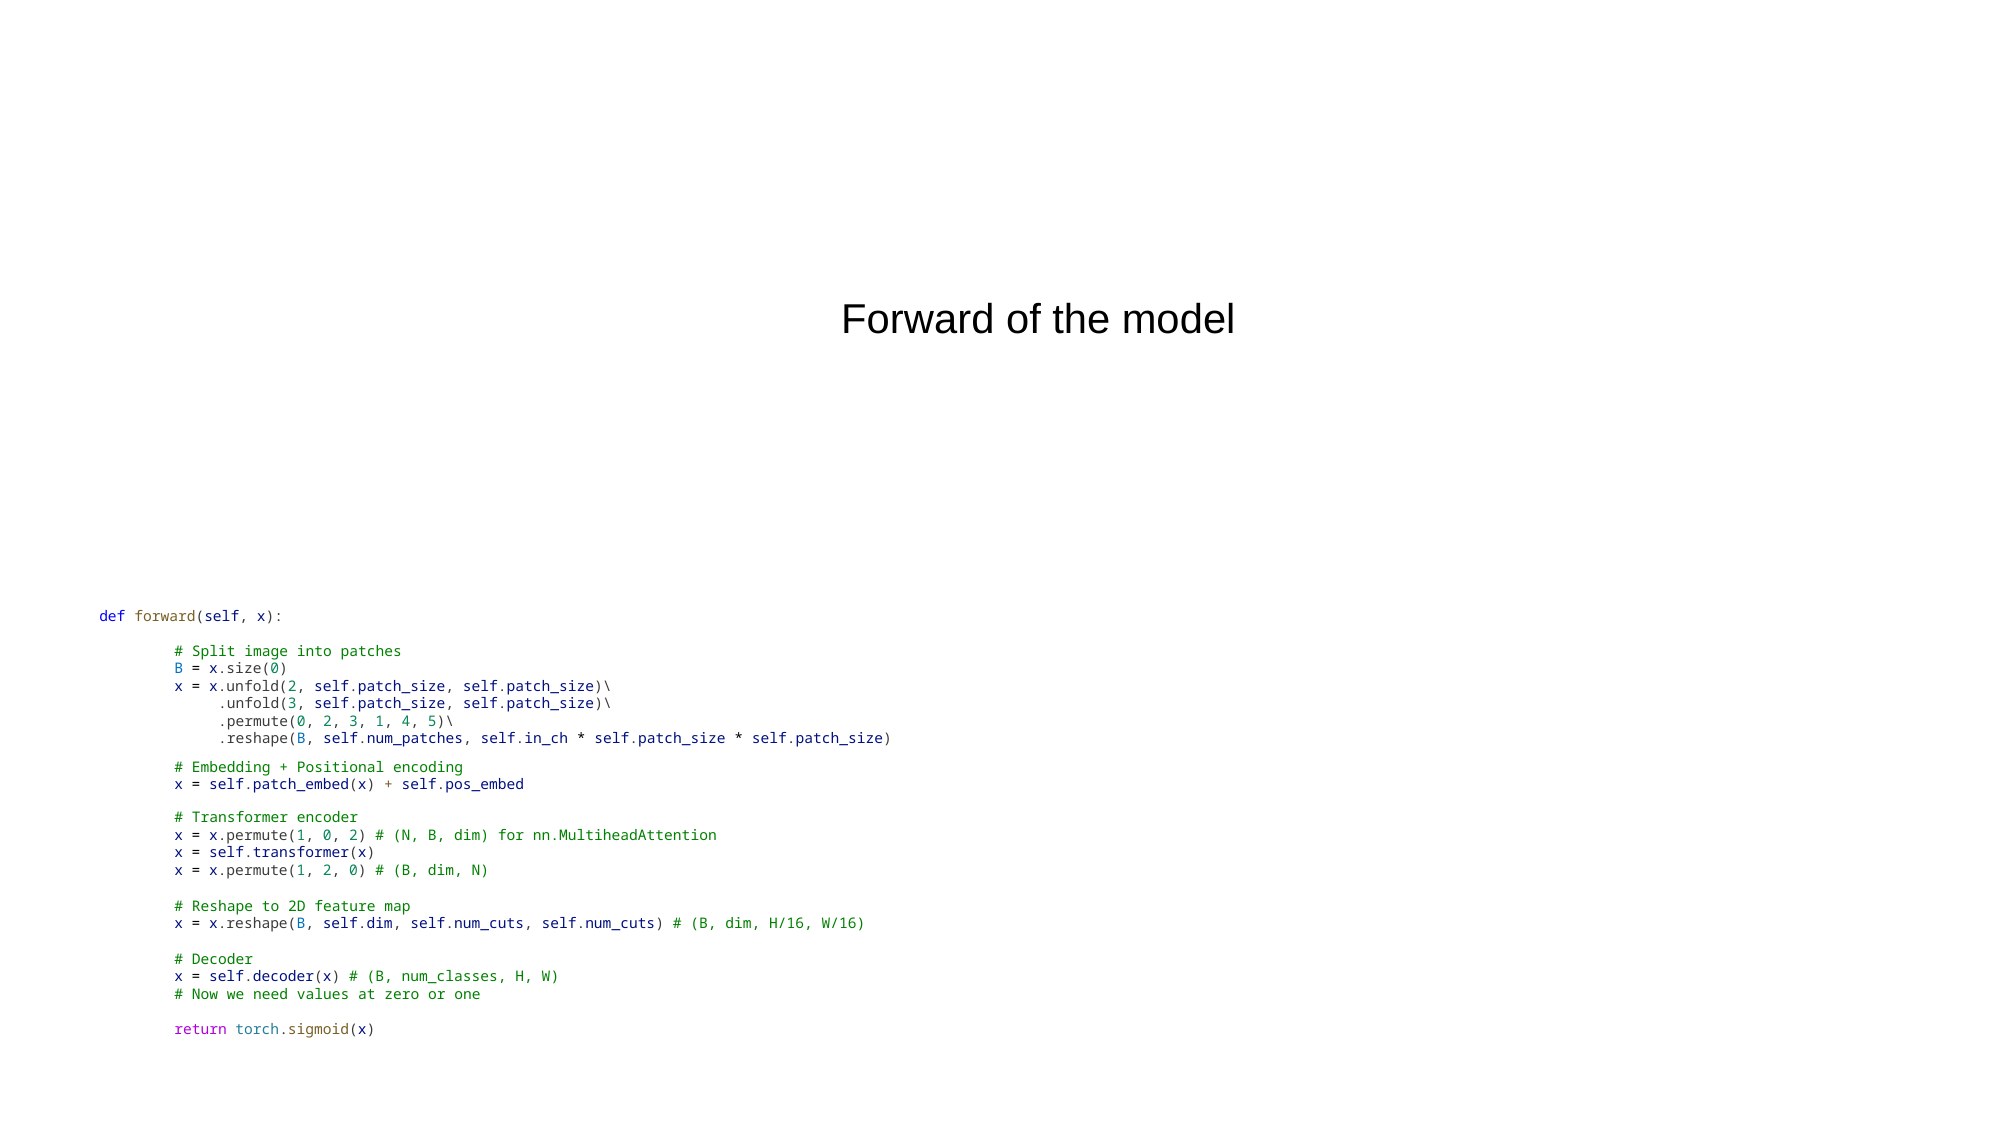

class SETR(nn.Module):
def __init__(self, img_size=128, num_cuts = 4,in_ch=3, num_classes=1, dim=1024, depth=8, heads=8, mlp_dim=2048):
super().__init__()
# Internal parameters definition:
self.patch_size  = int(W / num_cuts)
self.num_cuts    = num_cuts
self.num_patches = self.num_cuts ** 2
self.dim = dim
self.in_ch = in_ch
# Patch + Positional Embedding. We need to redefine this due to generalization...
self.patch_embed = nn.Linear(self.patch_size * self.patch_size * in_ch, dim)
self.pos_embed   = nn.Parameter(torch.randn(1, self.num_patches, dim))
# Transformer Encoder. We refer to the previously defined class
self.transformer = nn.Sequential(
*[TransformerEncoderLayer(dim, heads, mlp_dim) for _ in range(depth)]
)
# Deconvolution decoder
# Notice that is the same of before byt dimension here is generic
self.decoder = nn.Sequential(
nn.ConvTranspose2d(dim, 256, kernel_size=2, stride=2), nn.ReLU(),
nn.ConvTranspose2d(256, 256, kernel_size=2, stride=2), nn.ReLU(),
nn.ConvTranspose2d(256, 256, kernel_size=2, stride=2), nn.ReLU(),
nn.ConvTranspose2d(256, 256, kernel_size=2, stride=2), nn.ReLU(),
nn.Conv2d(256, num_classes, kernel_size=1))

Forward of the model
def forward(self, x):

# Split image into patches
B = x.size(0)
x = x.unfold(2, self.patch_size, self.patch_size)\
     .unfold(3, self.patch_size, self.patch_size)\
     .permute(0, 2, 3, 1, 4, 5)\
     .reshape(B, self.num_patches, self.in_ch * self.patch_size * self.patch_size)

# Embedding + Positional encoding
x = self.patch_embed(x) + self.pos_embed
# Transformer encoder
x = x.permute(1, 0, 2) # (N, B, dim) for nn.MultiheadAttention
x = self.transformer(x)
x = x.permute(1, 2, 0) # (B, dim, N)
# Reshape to 2D feature map
x = x.reshape(B, self.dim, self.num_cuts, self.num_cuts) # (B, dim, H/16, W/16)
# Decoder
x = self.decoder(x) # (B, num_classes, H, W)
# Now we need values at zero or one

return torch.sigmoid(x)